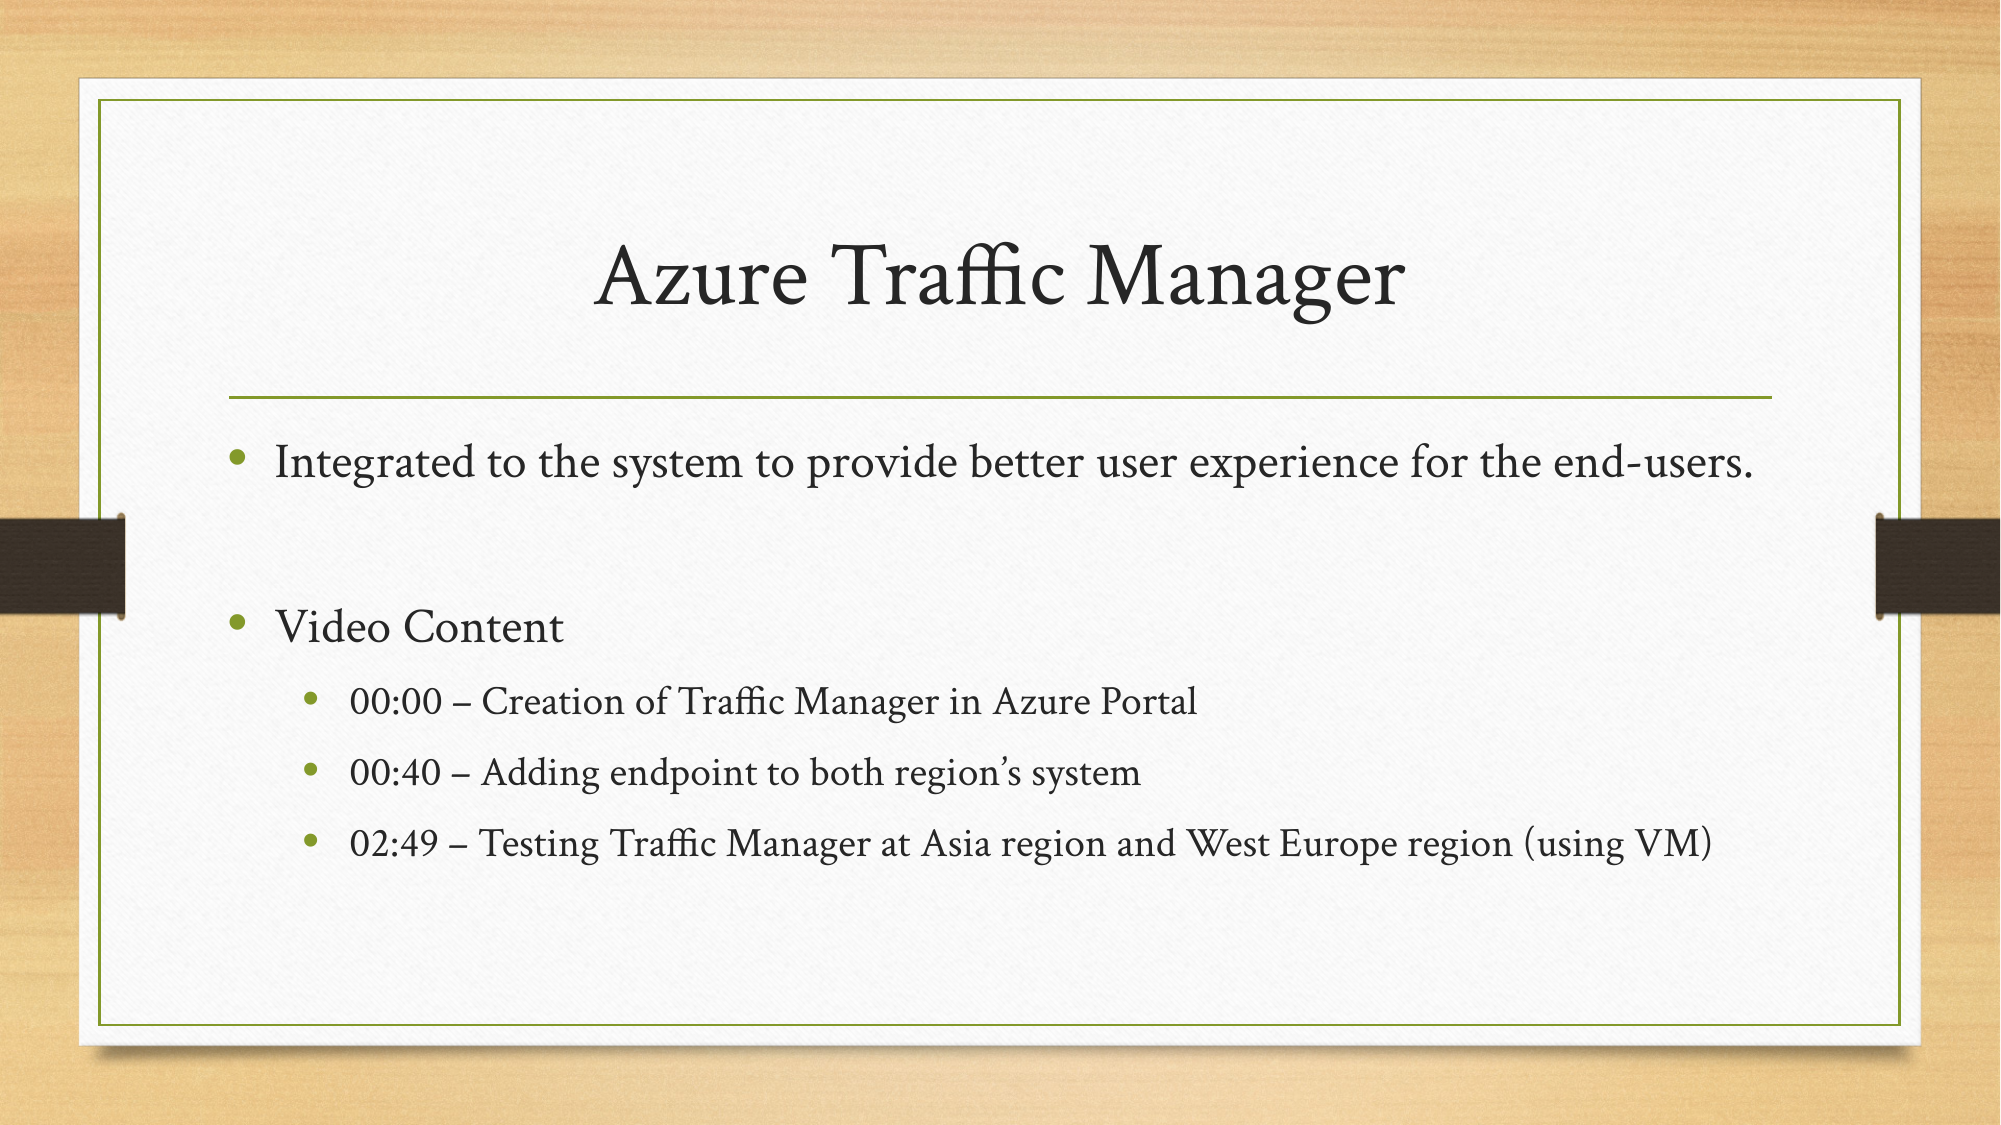

# Azure Traffic Manager
Integrated to the system to provide better user experience for the end-users.

Video Content
00:00 – Creation of Traffic Manager in Azure Portal
00:40 – Adding endpoint to both region’s system
02:49 – Testing Traffic Manager at Asia region and West Europe region (using VM)